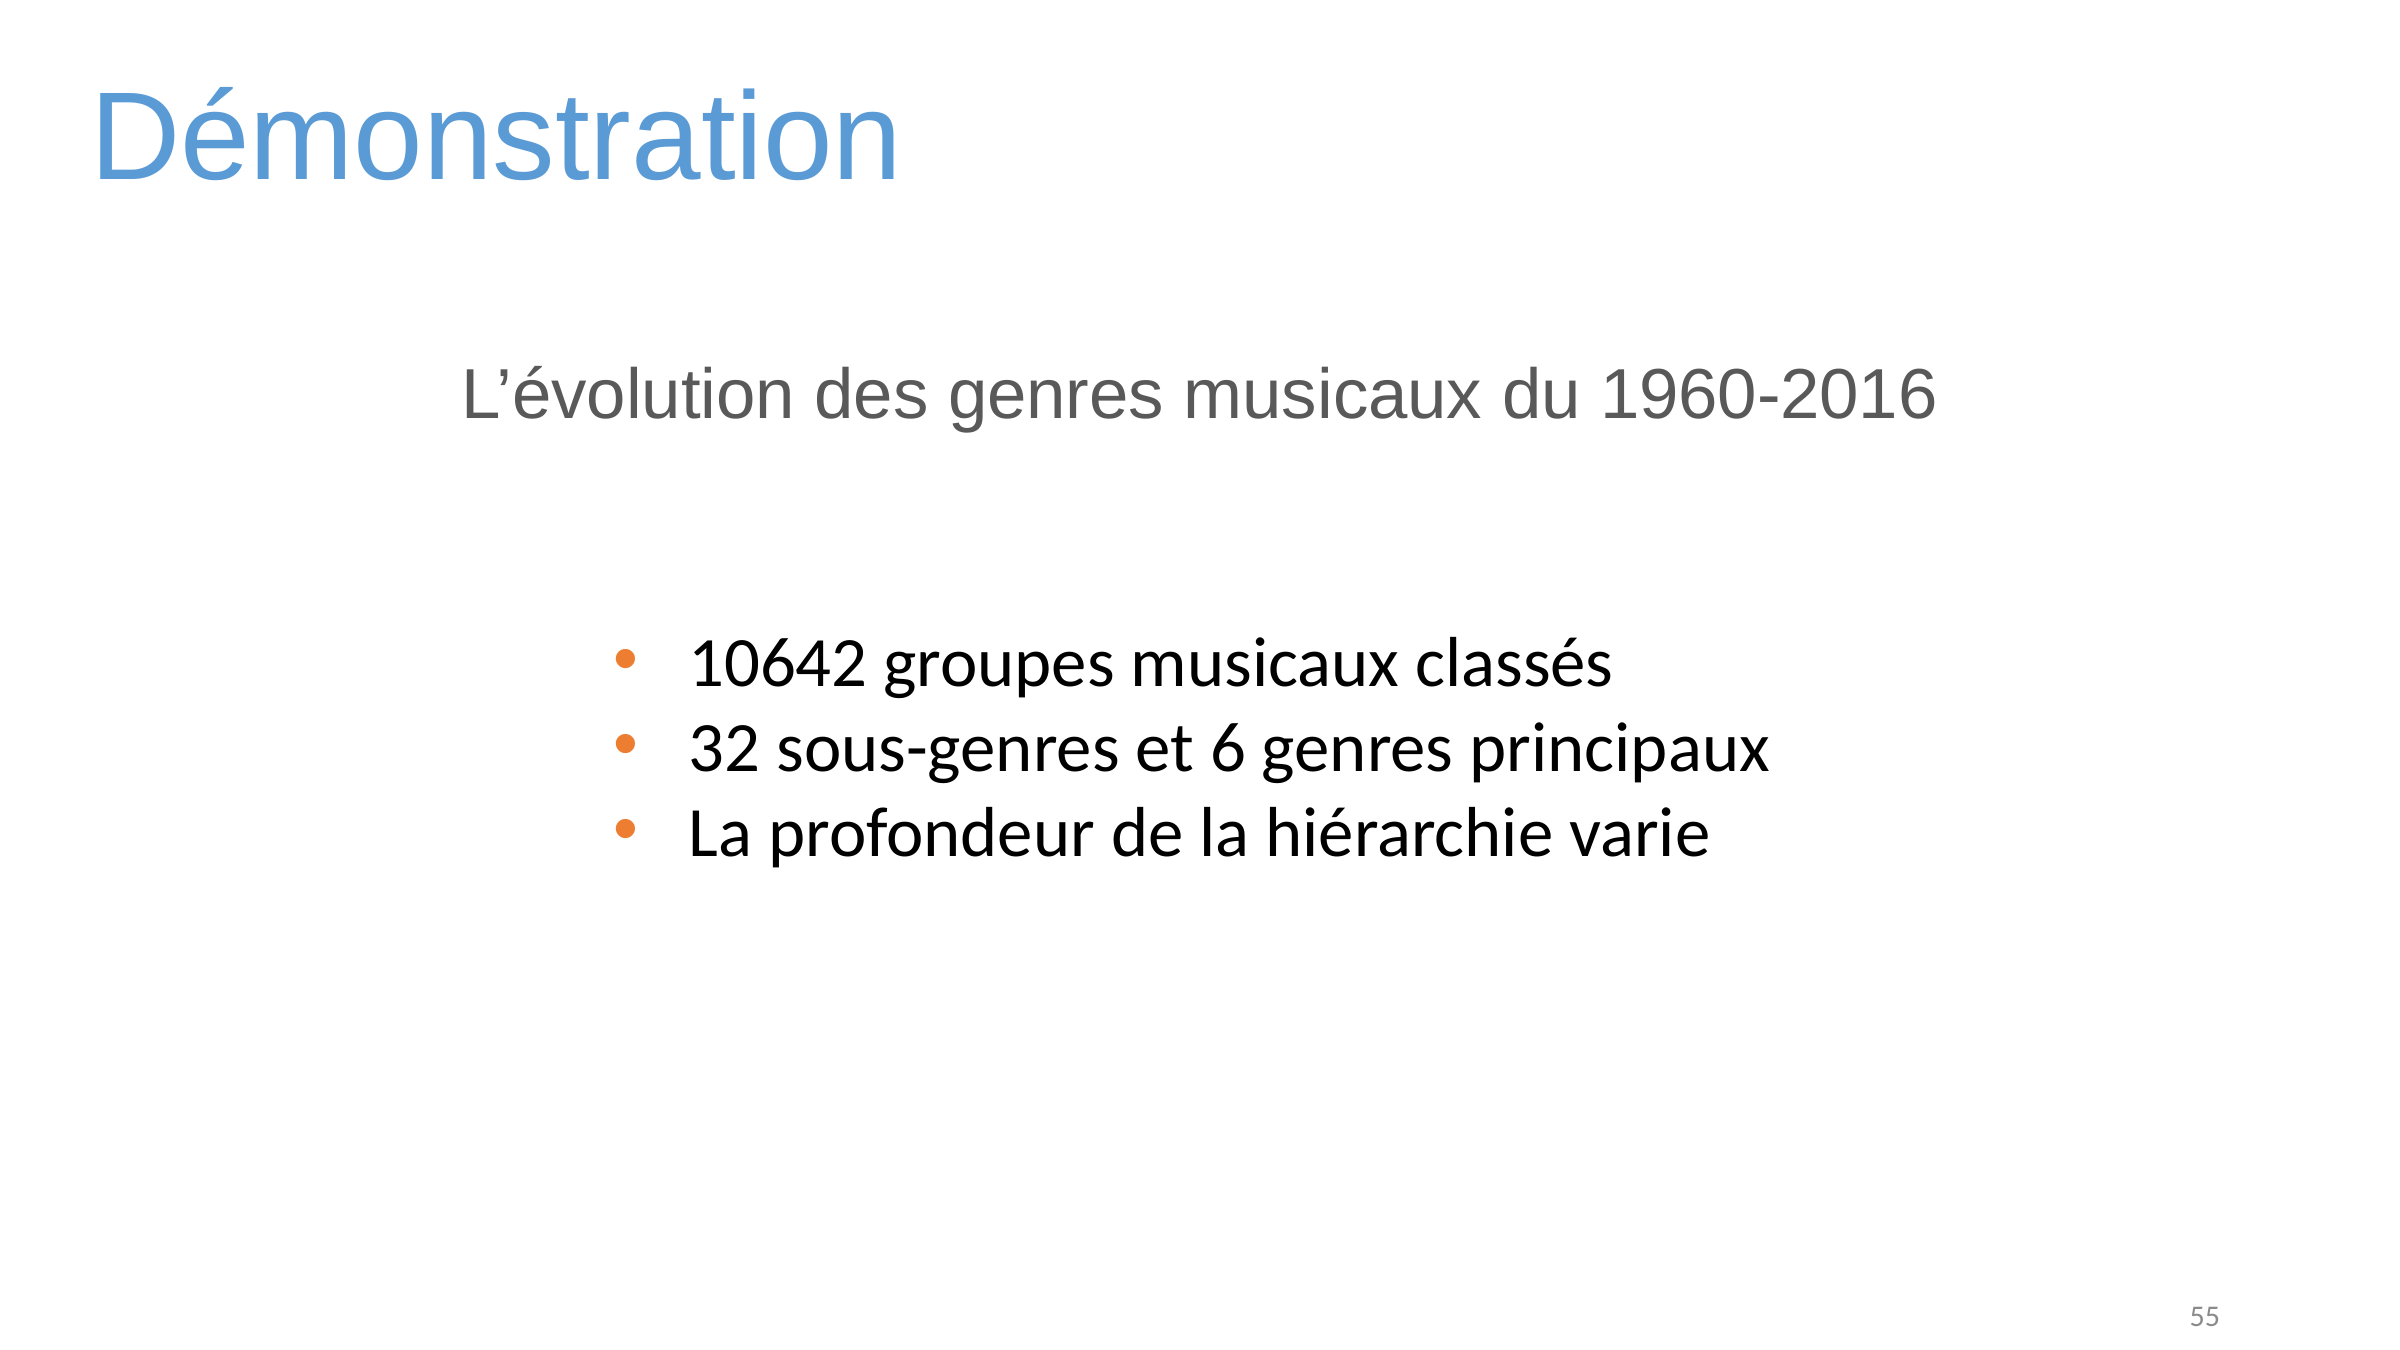

# Démonstration
L’évolution des genres musicaux du 1960-2016
10642 groupes musicaux classés
32 sous-genres et 6 genres principaux
La profondeur de la hiérarchie varie

55